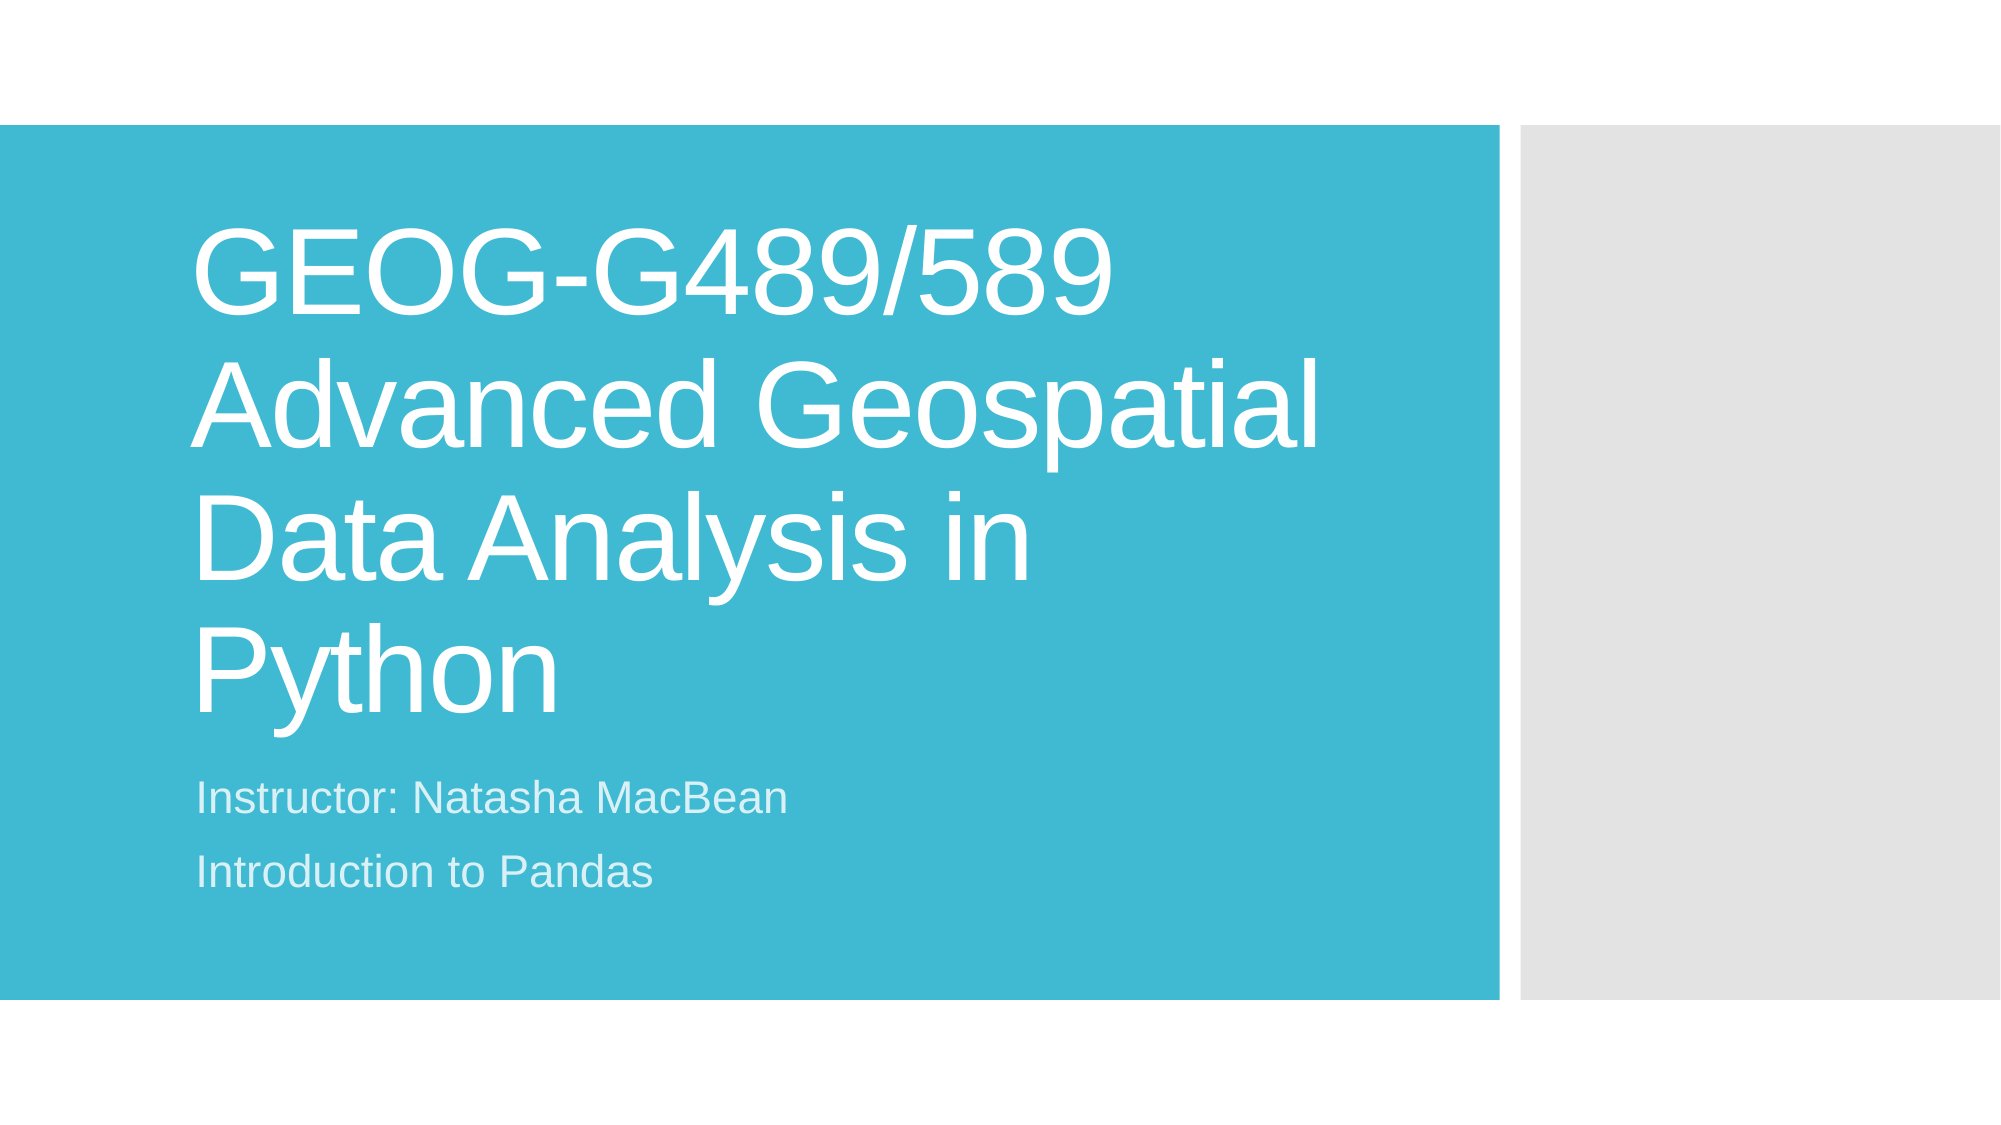

# GEOG-G489/589 Advanced Geospatial Data Analysis in Python
Instructor: Natasha MacBean
Introduction to Pandas